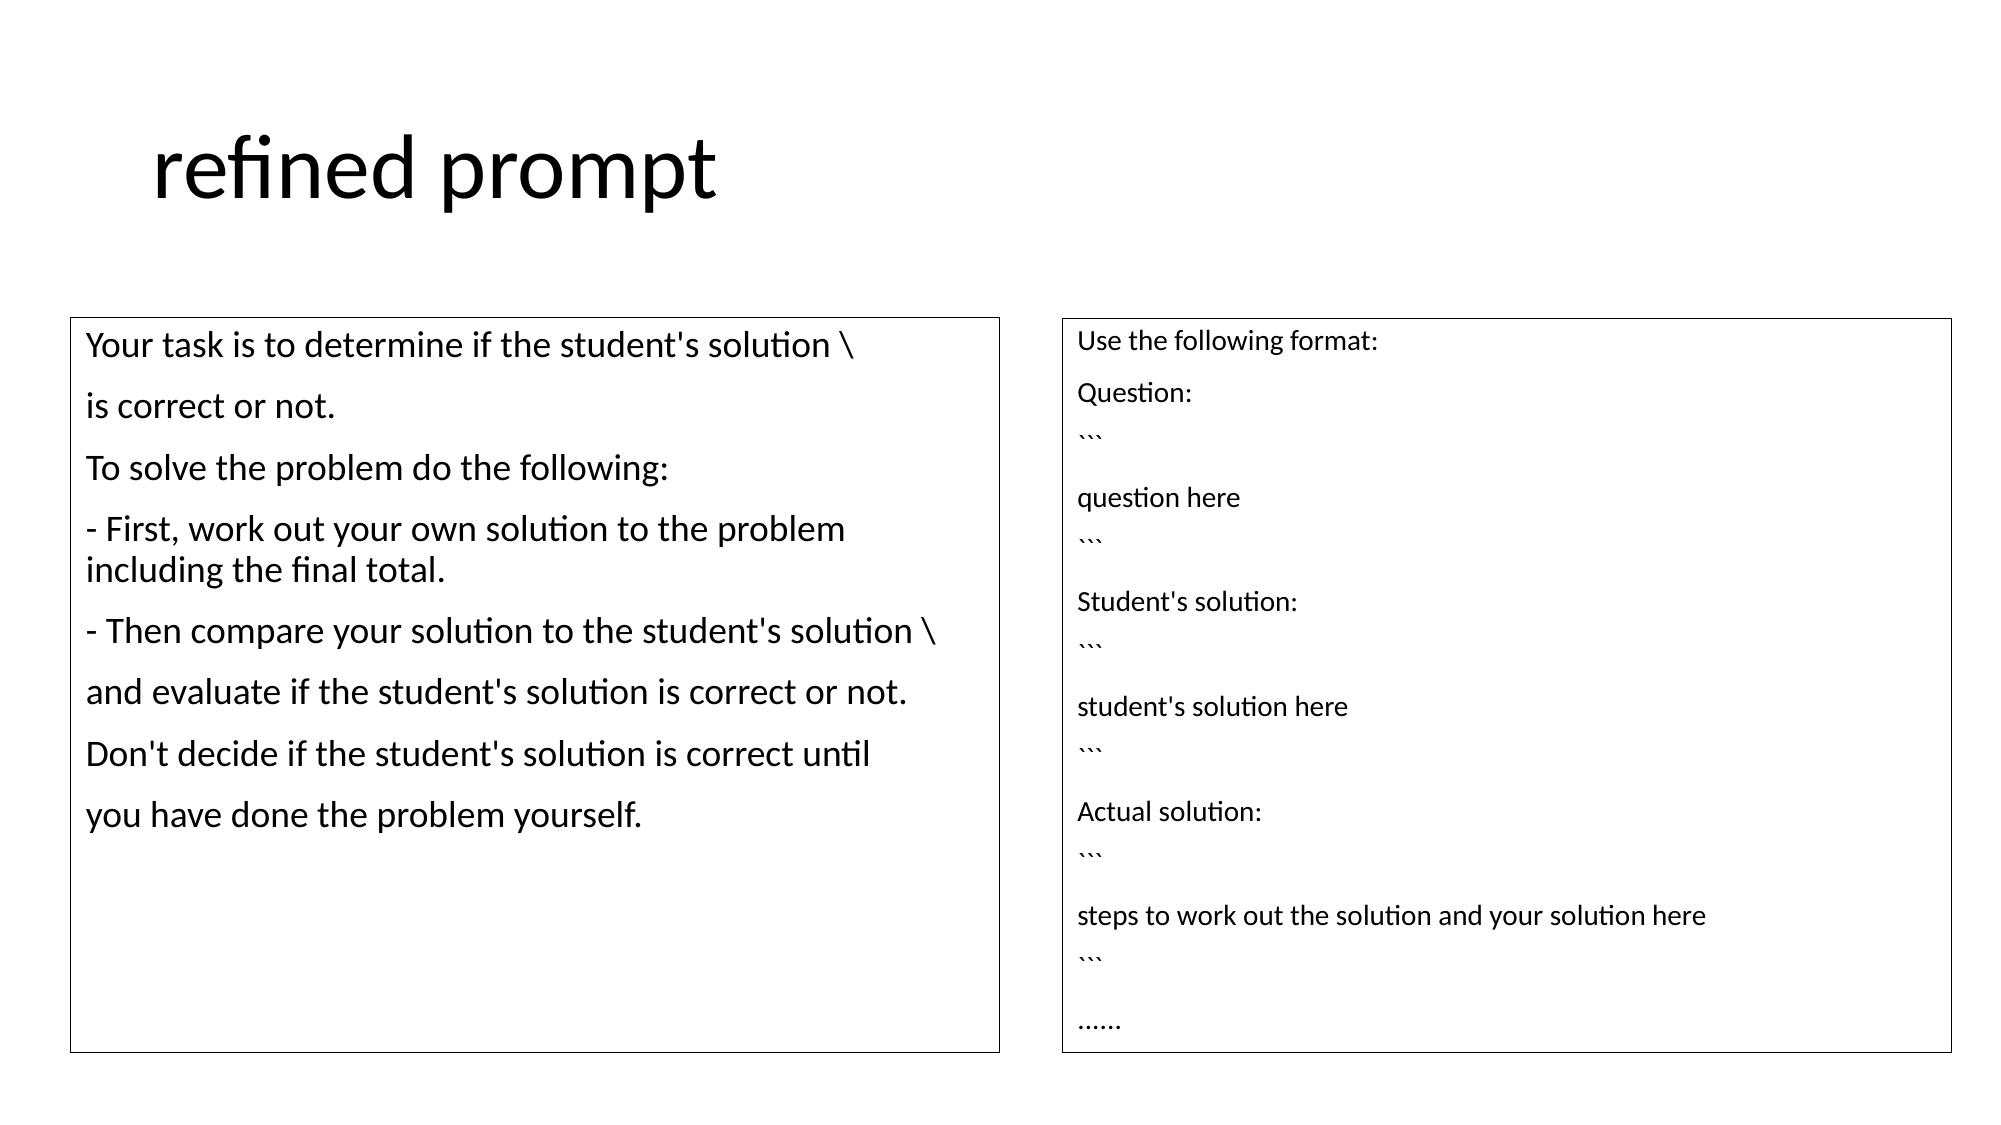

# refined prompt
Your task is to determine if the student's solution \
is correct or not.
To solve the problem do the following:
- First, work out your own solution to the problem including the final total.
- Then compare your solution to the student's solution \
and evaluate if the student's solution is correct or not.
Don't decide if the student's solution is correct until
you have done the problem yourself.
Use the following format:
Question:
```
question here
```
Student's solution:
```
student's solution here
```
Actual solution:
```
steps to work out the solution and your solution here
```
......